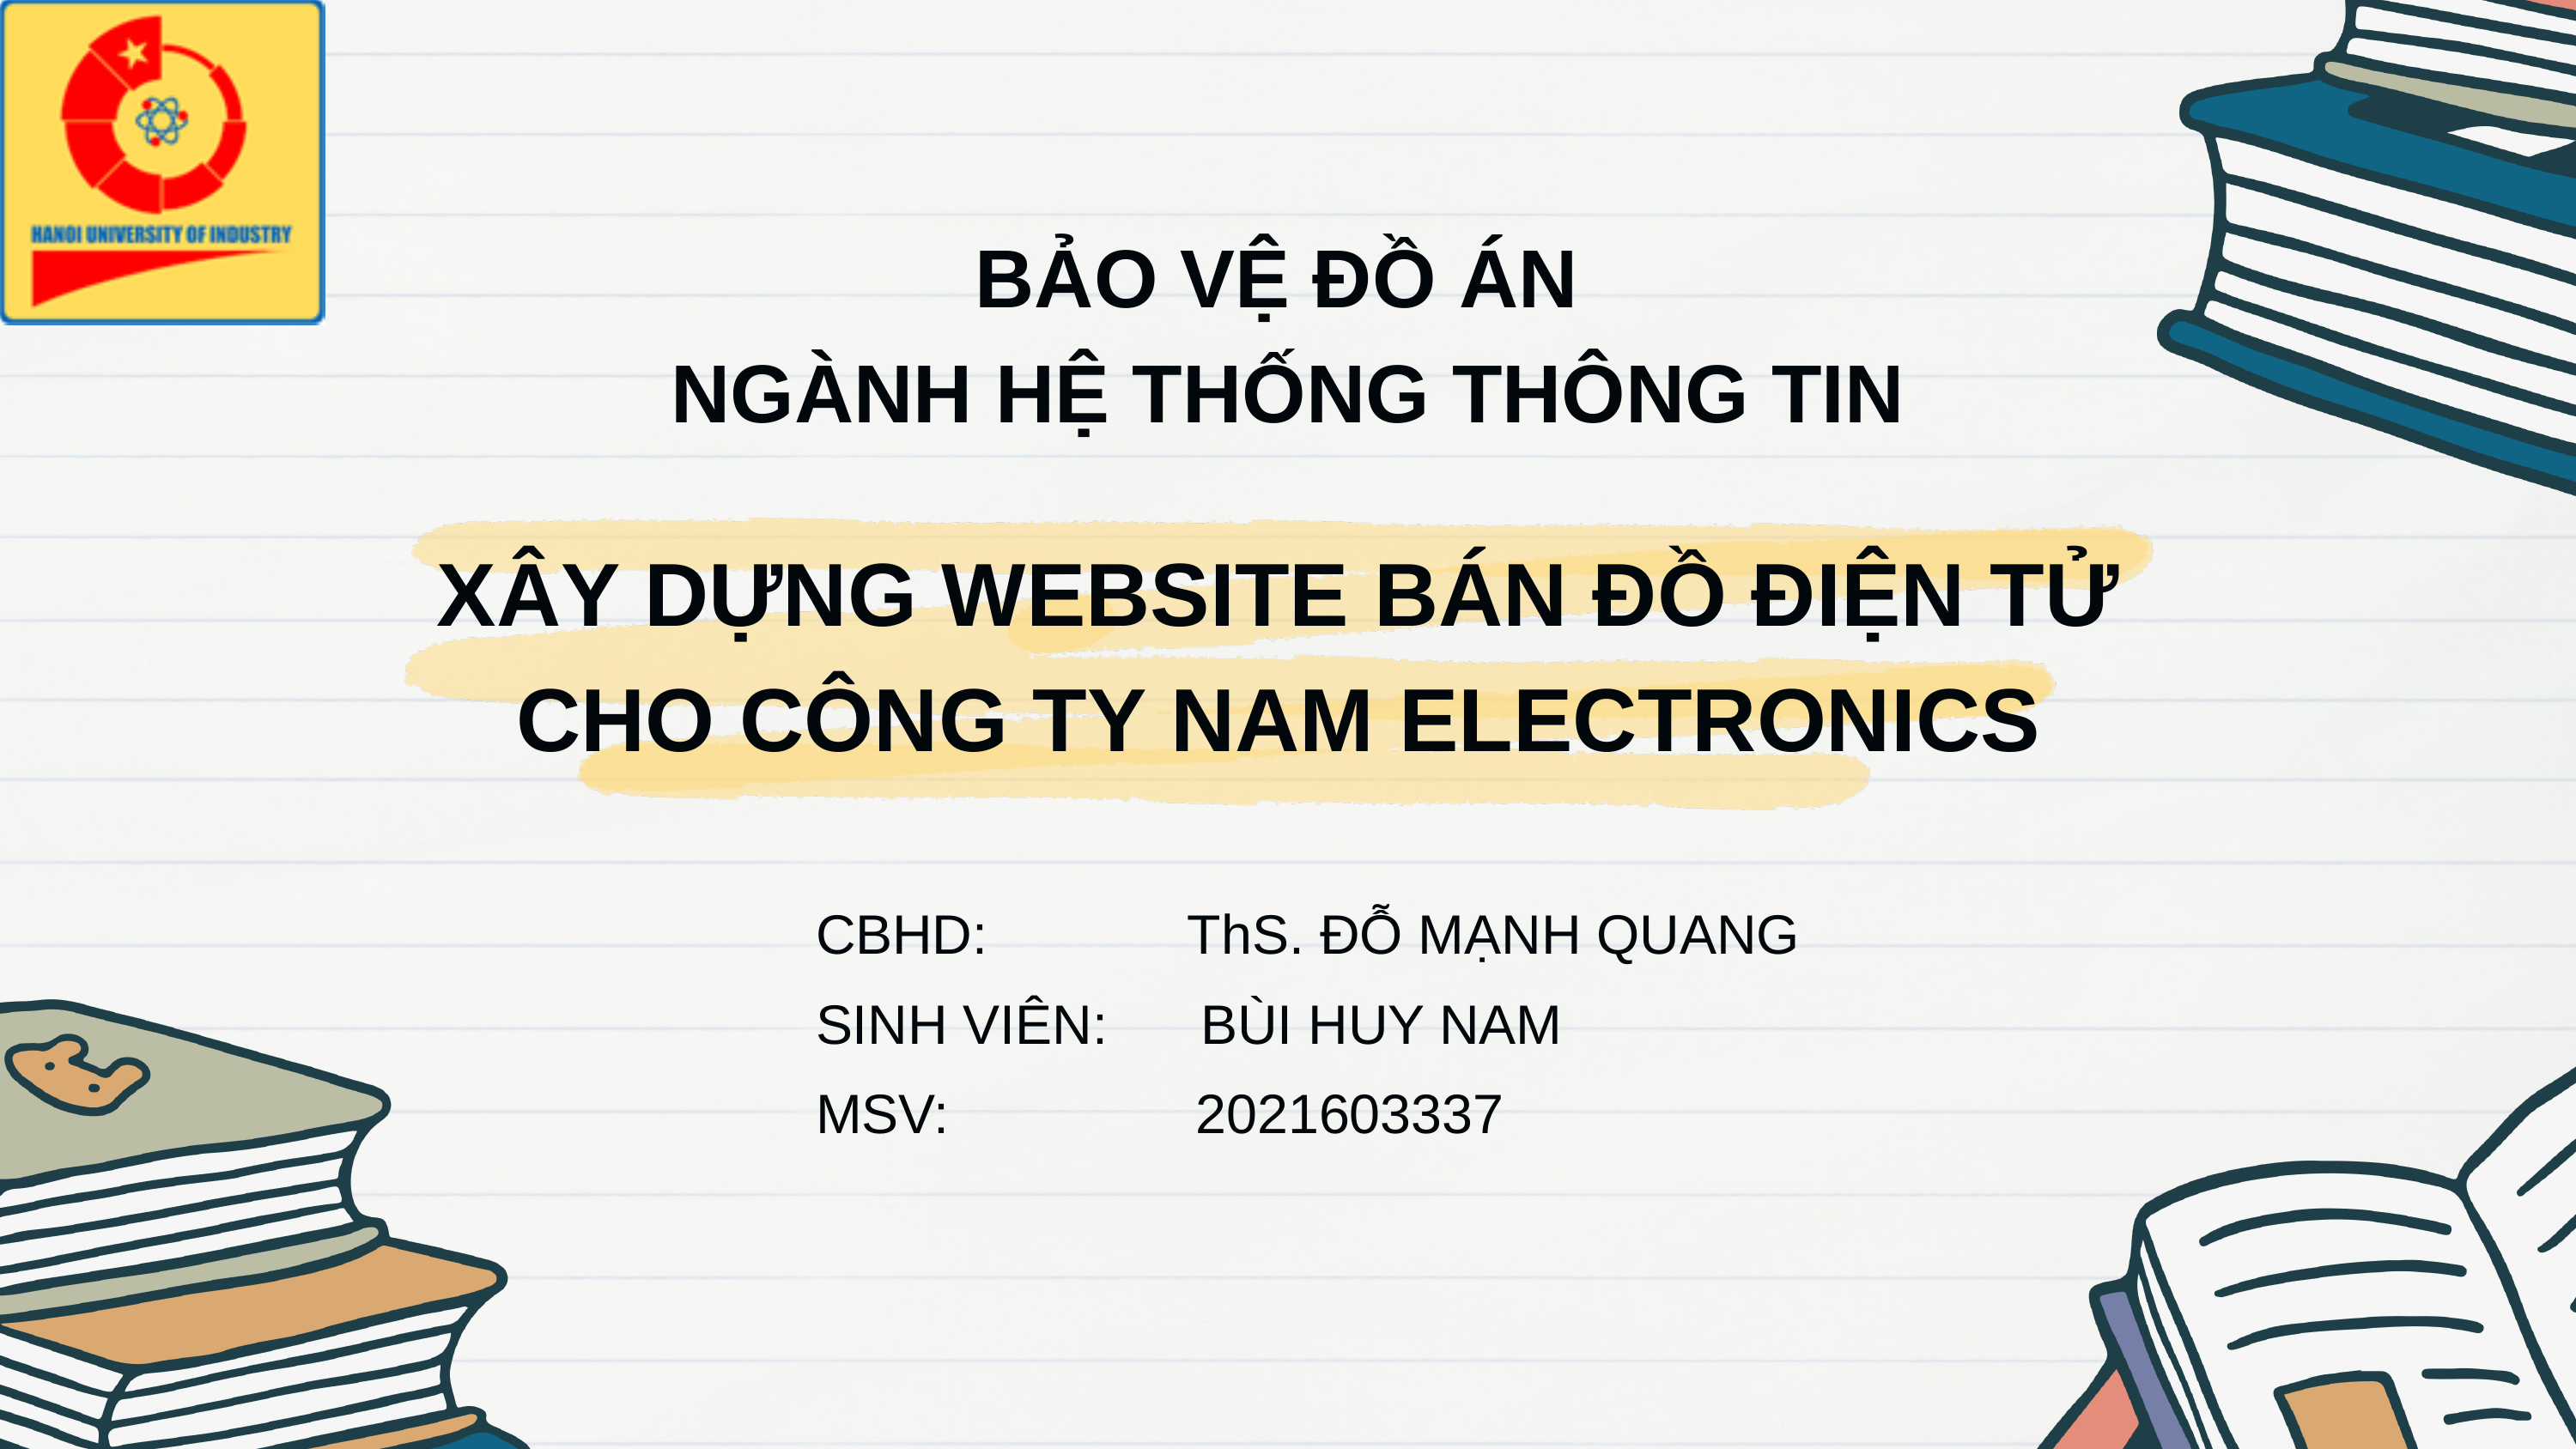

BẢO VỆ ĐỒ ÁN
NGÀNH HỆ THỐNG THÔNG TIN

XÂY DỰNG WEBSITE BÁN ĐỒ ĐIỆN TỬ CHO CÔNG TY NAM ELECTRONICS

CBHD:             ThS. ĐỖ MẠNH QUANG
SINH VIÊN:      BÙI HUY NAM
MSV:                2021603337